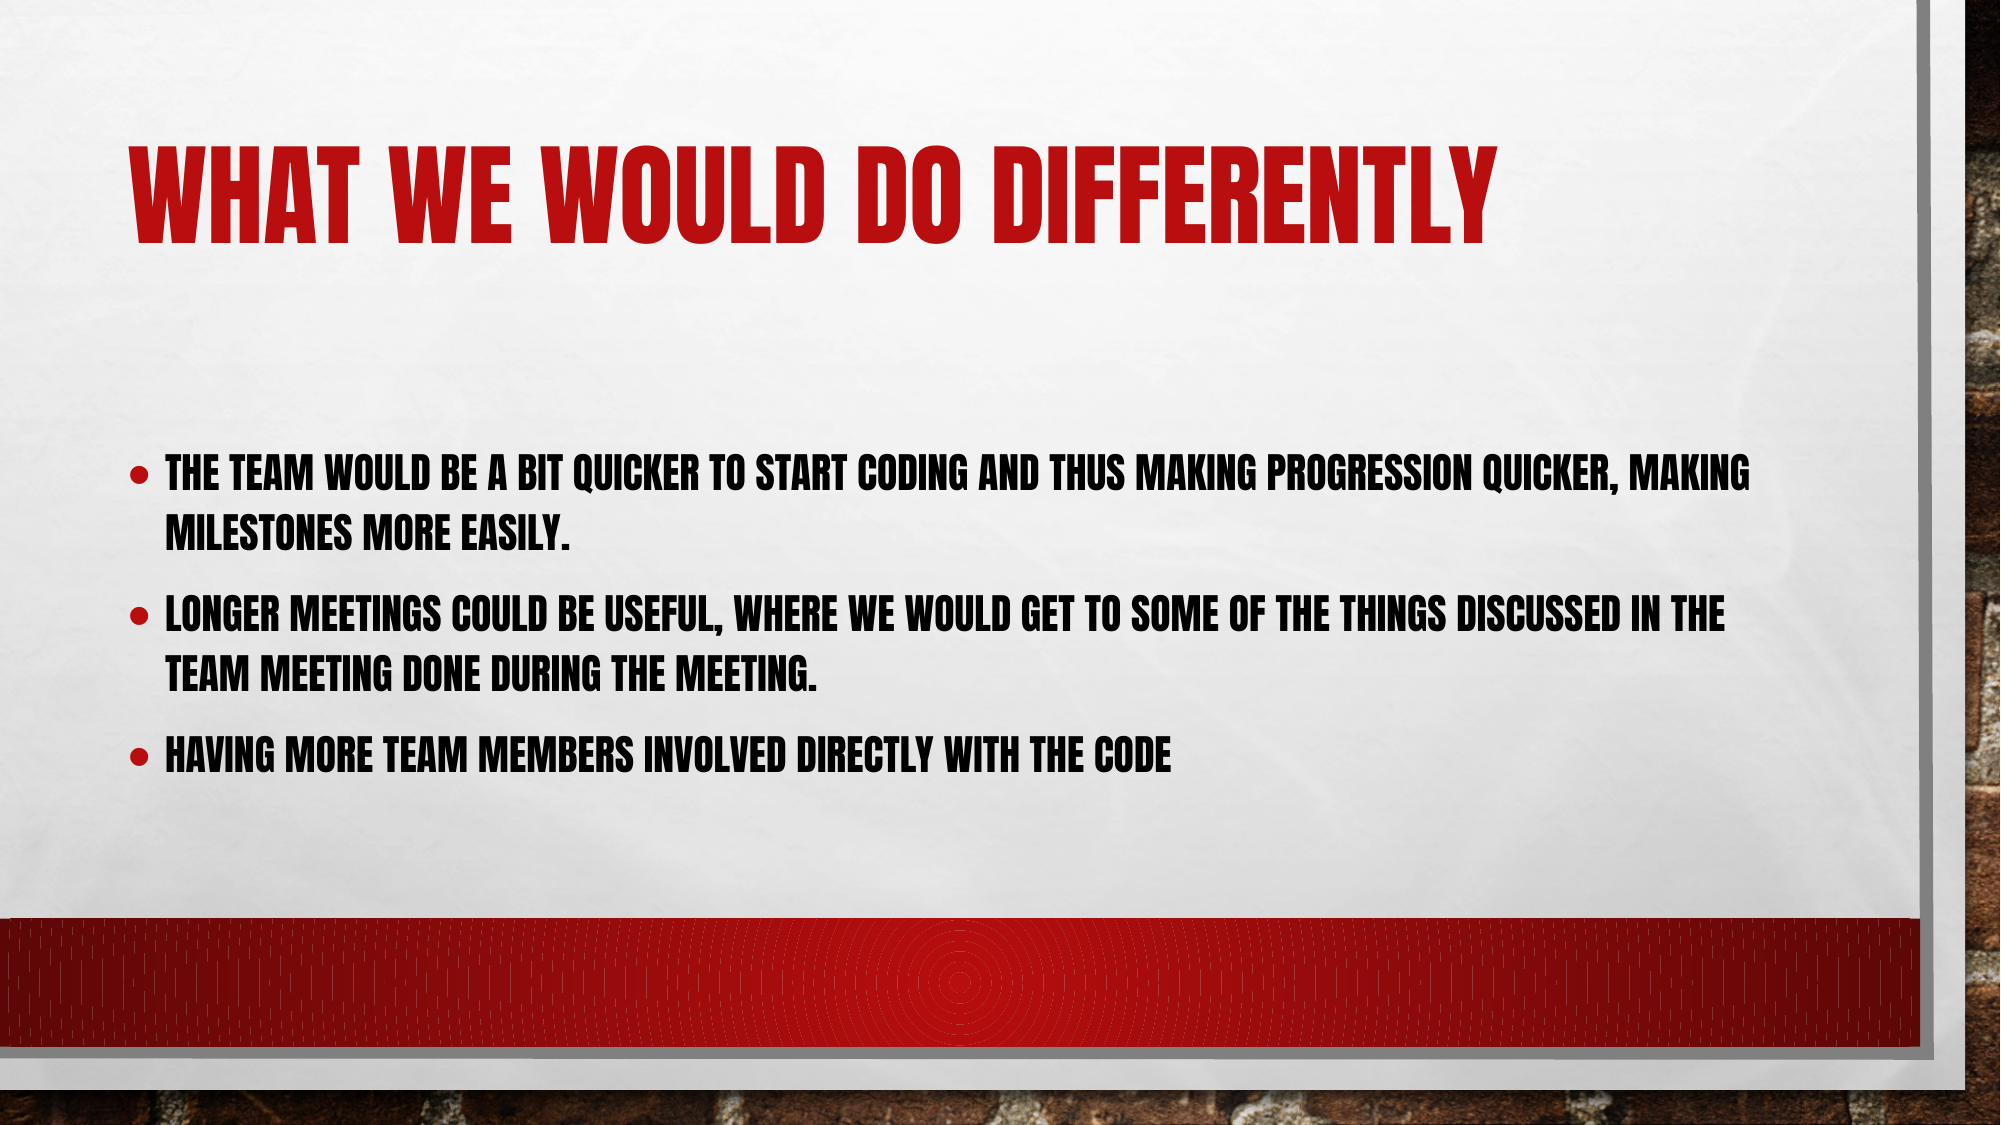

# What we would do differently
the team would be a bit quicker to start coding and thus making progression quicker, making milestones more easily.
longer meetings could be useful, where we would get to some of the things discussed in the team meeting done during the meeting.
Having more team members involved directly with the code